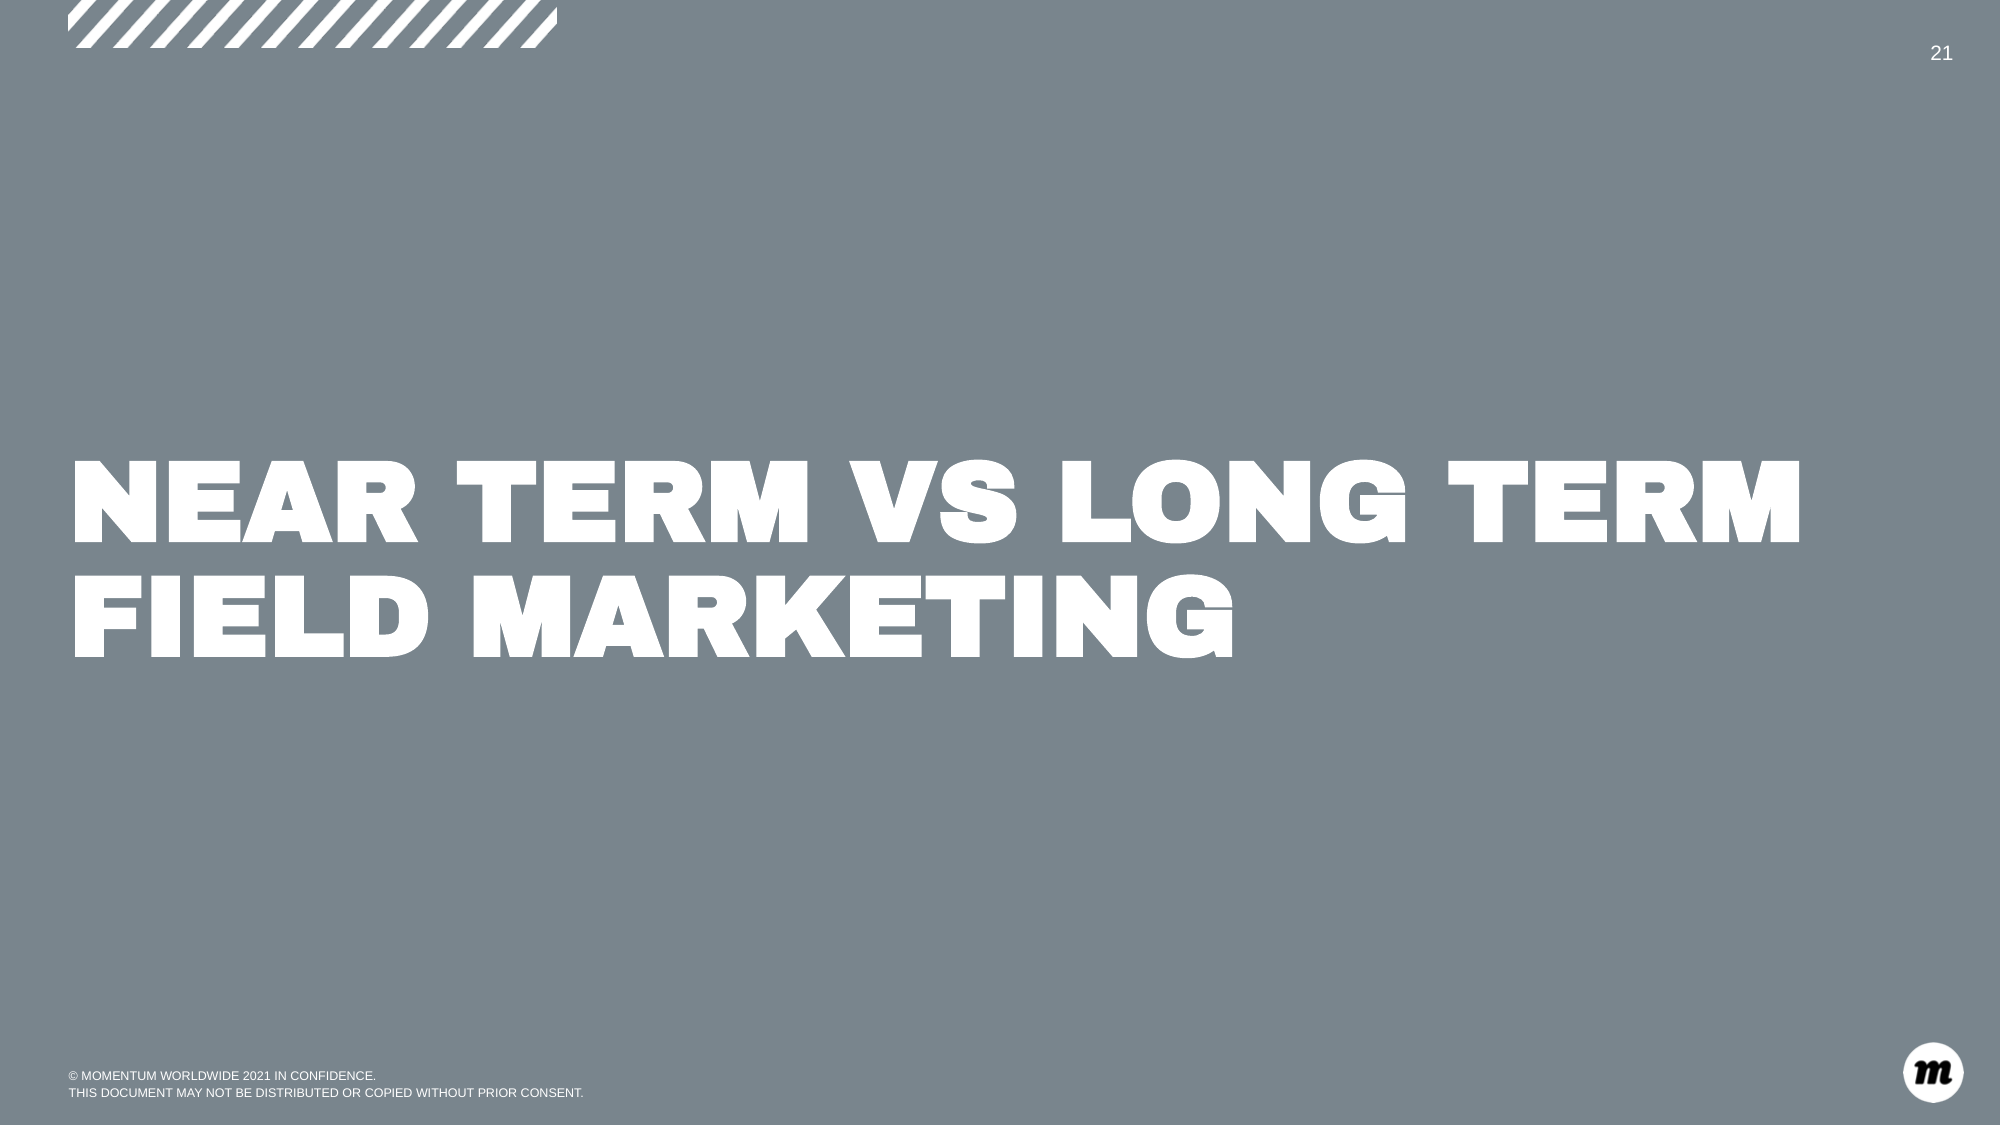

21
# NEAR TERM VS LONG TERM FIELD MARKETING